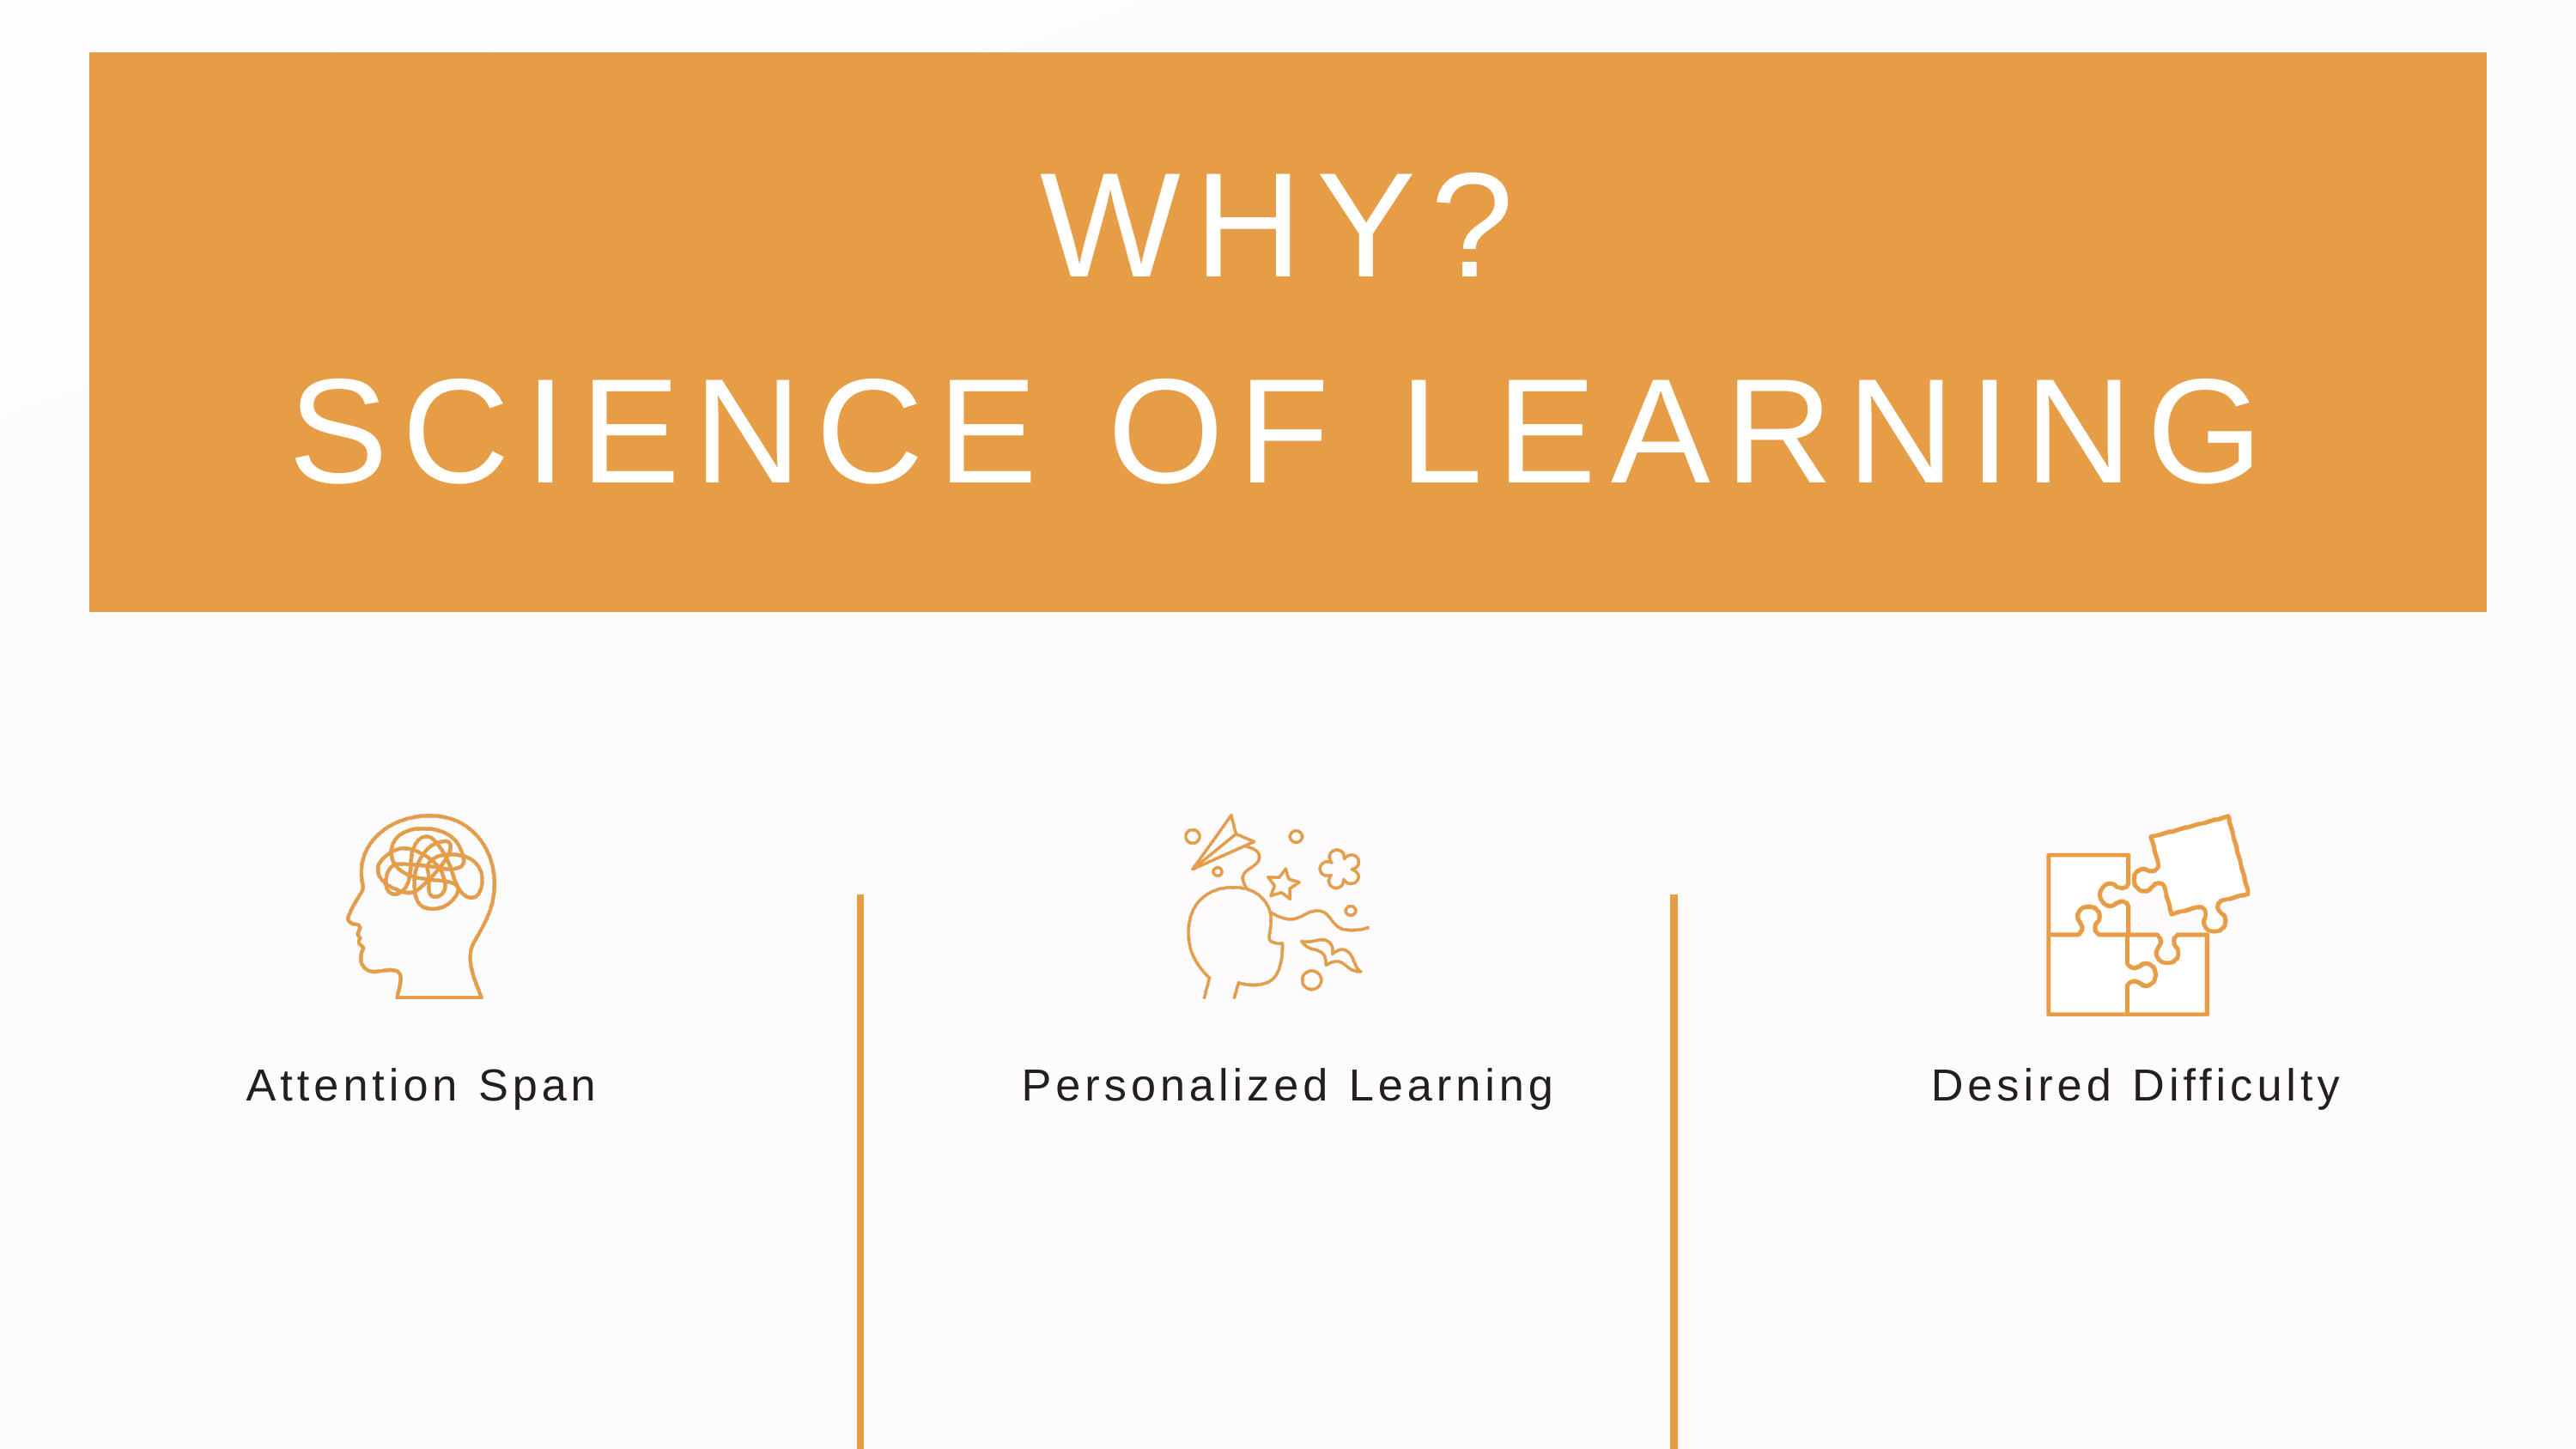

WHY?
SCIENCE OF LEARNING

Attention Span
Personalized Learning
Desired Difficulty